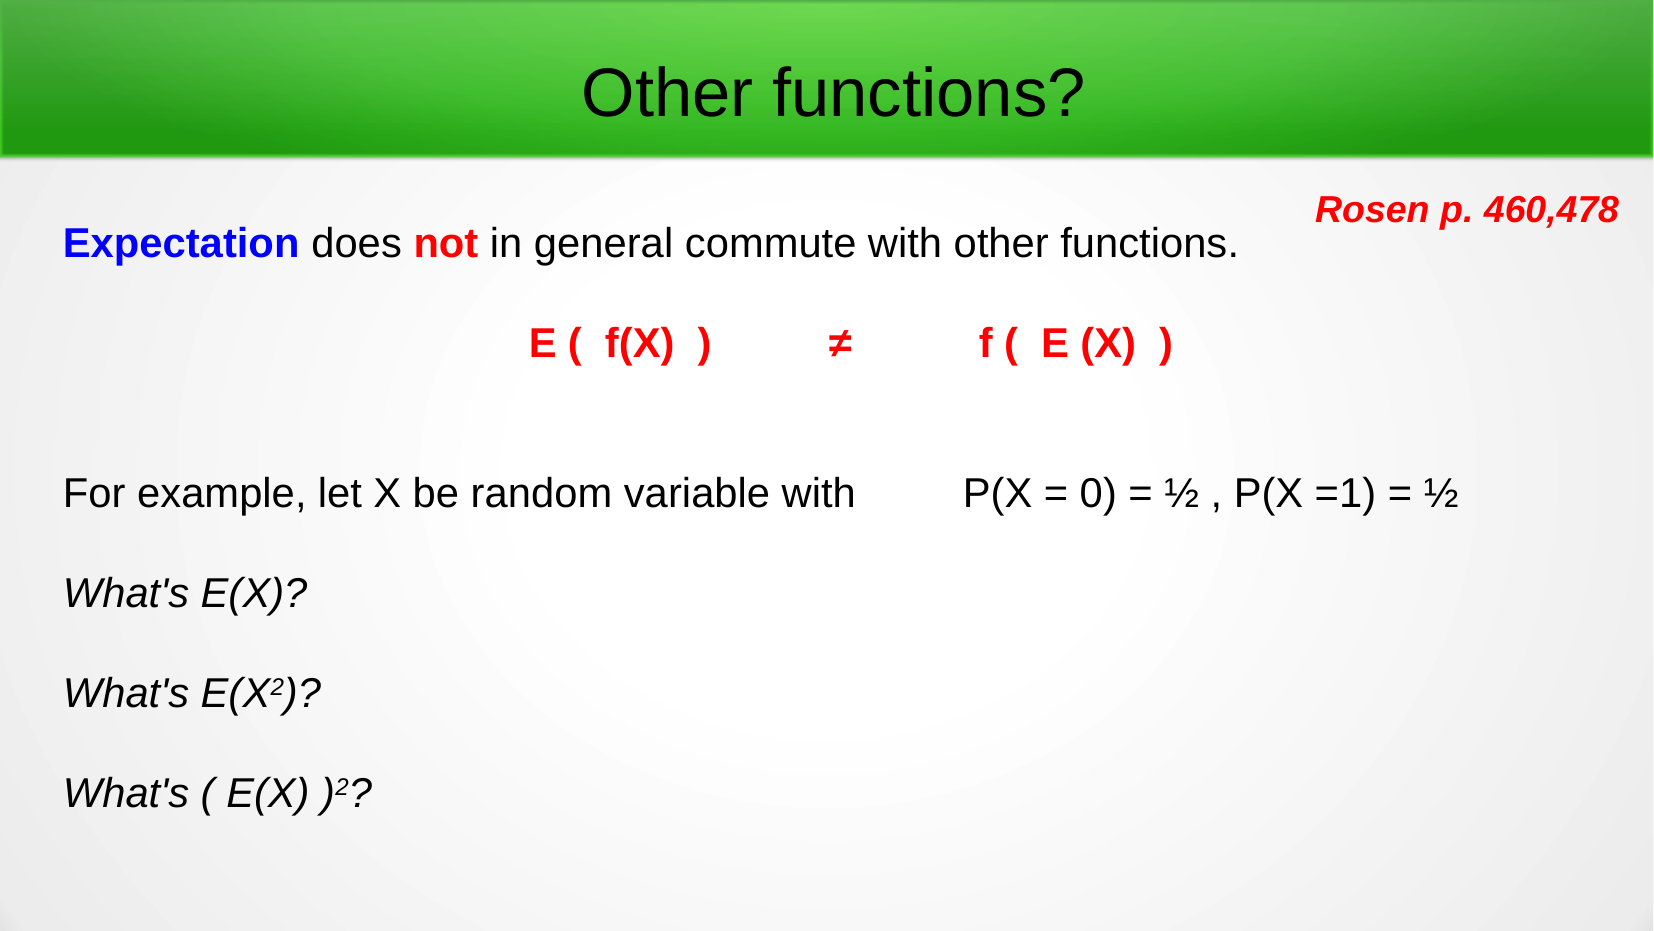

Other functions?
Rosen p. 460,478
Expectation does not in general commute with other functions.

E (  f(X)  ) 	≠	f (  E (X)  )

For example, let X be random variable with 	P(X = 0) = ½ , P(X =1) = ½

What's E(X)?

What's E(X2)?

What's ( E(X) )2?